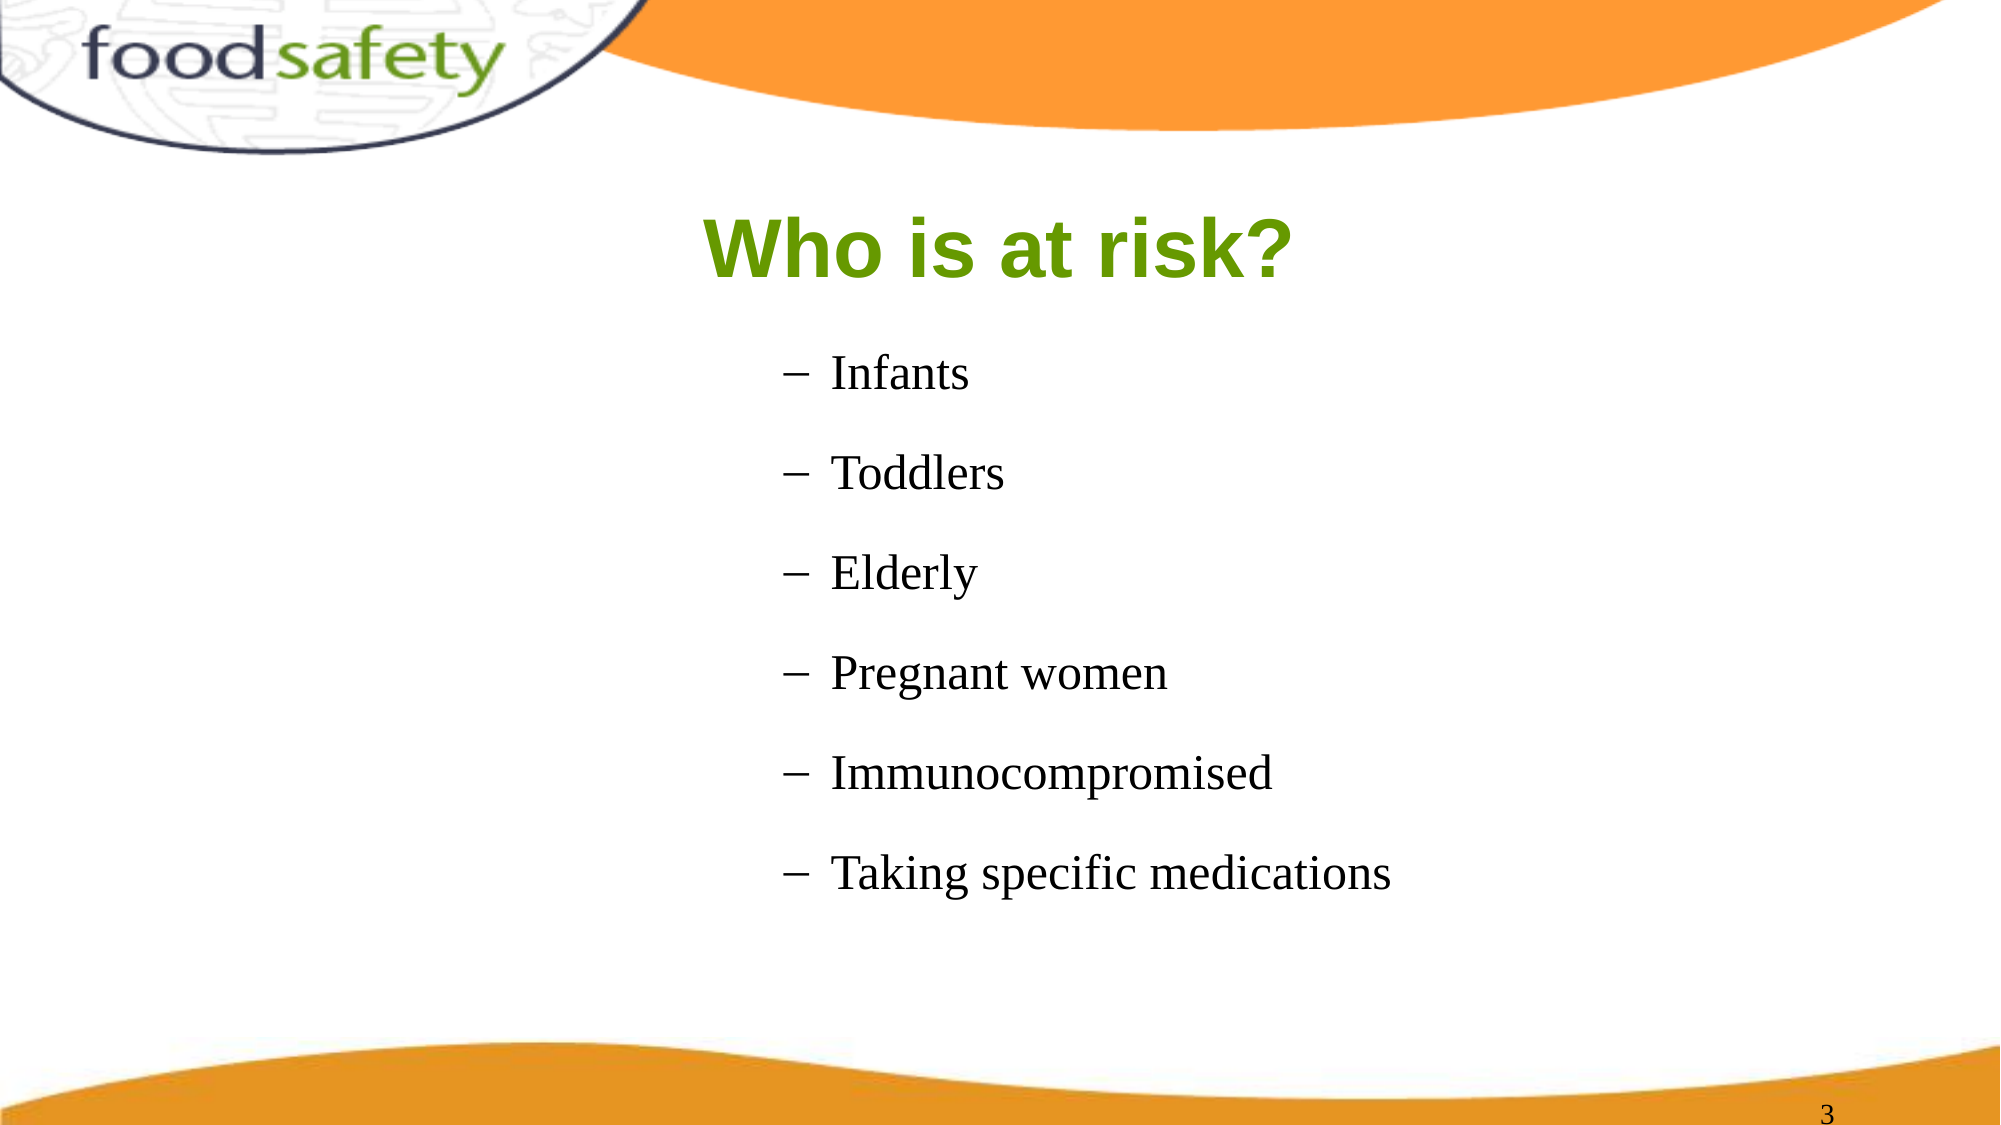

# Who is at risk?
Infants
Toddlers
Elderly
Pregnant women
Immunocompromised
Taking specific medications

3